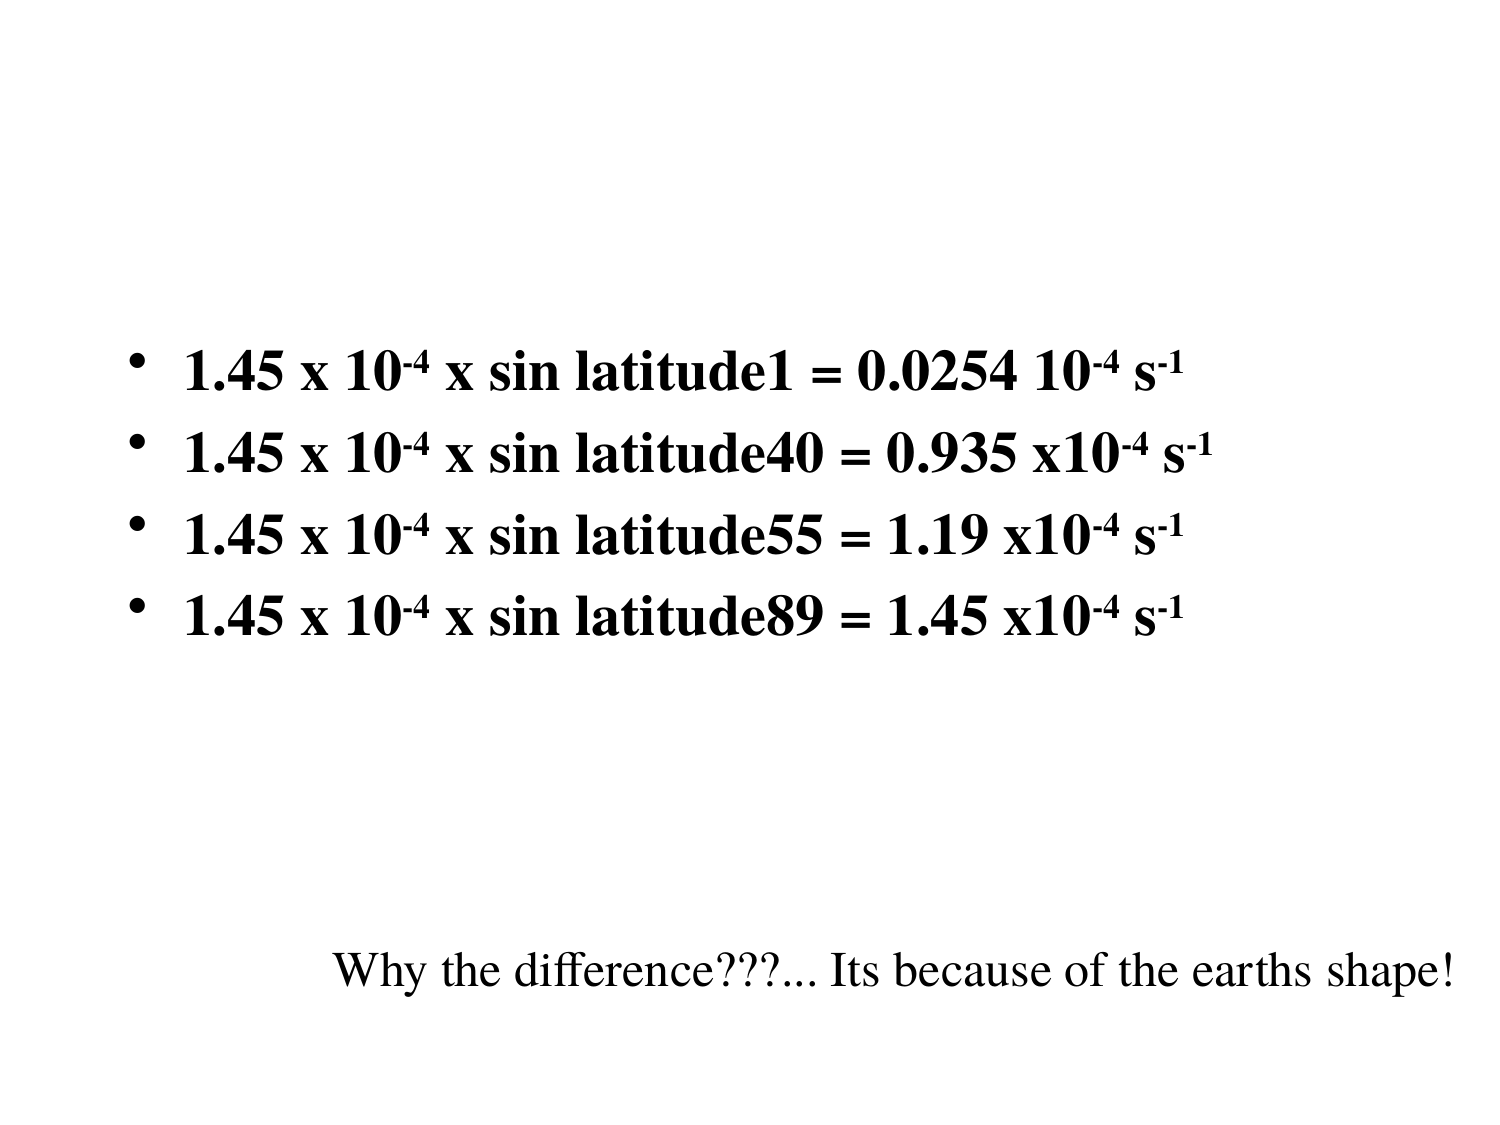

#
1.45 x 10-4 x sin latitude1 = 0.0254 10-4 s-1
1.45 x 10-4 x sin latitude40 = 0.935 x10-4 s-1
1.45 x 10-4 x sin latitude55 = 1.19 x10-4 s-1
1.45 x 10-4 x sin latitude89 = 1.45 x10-4 s-1

Why the difference???... Its because of the earths shape!